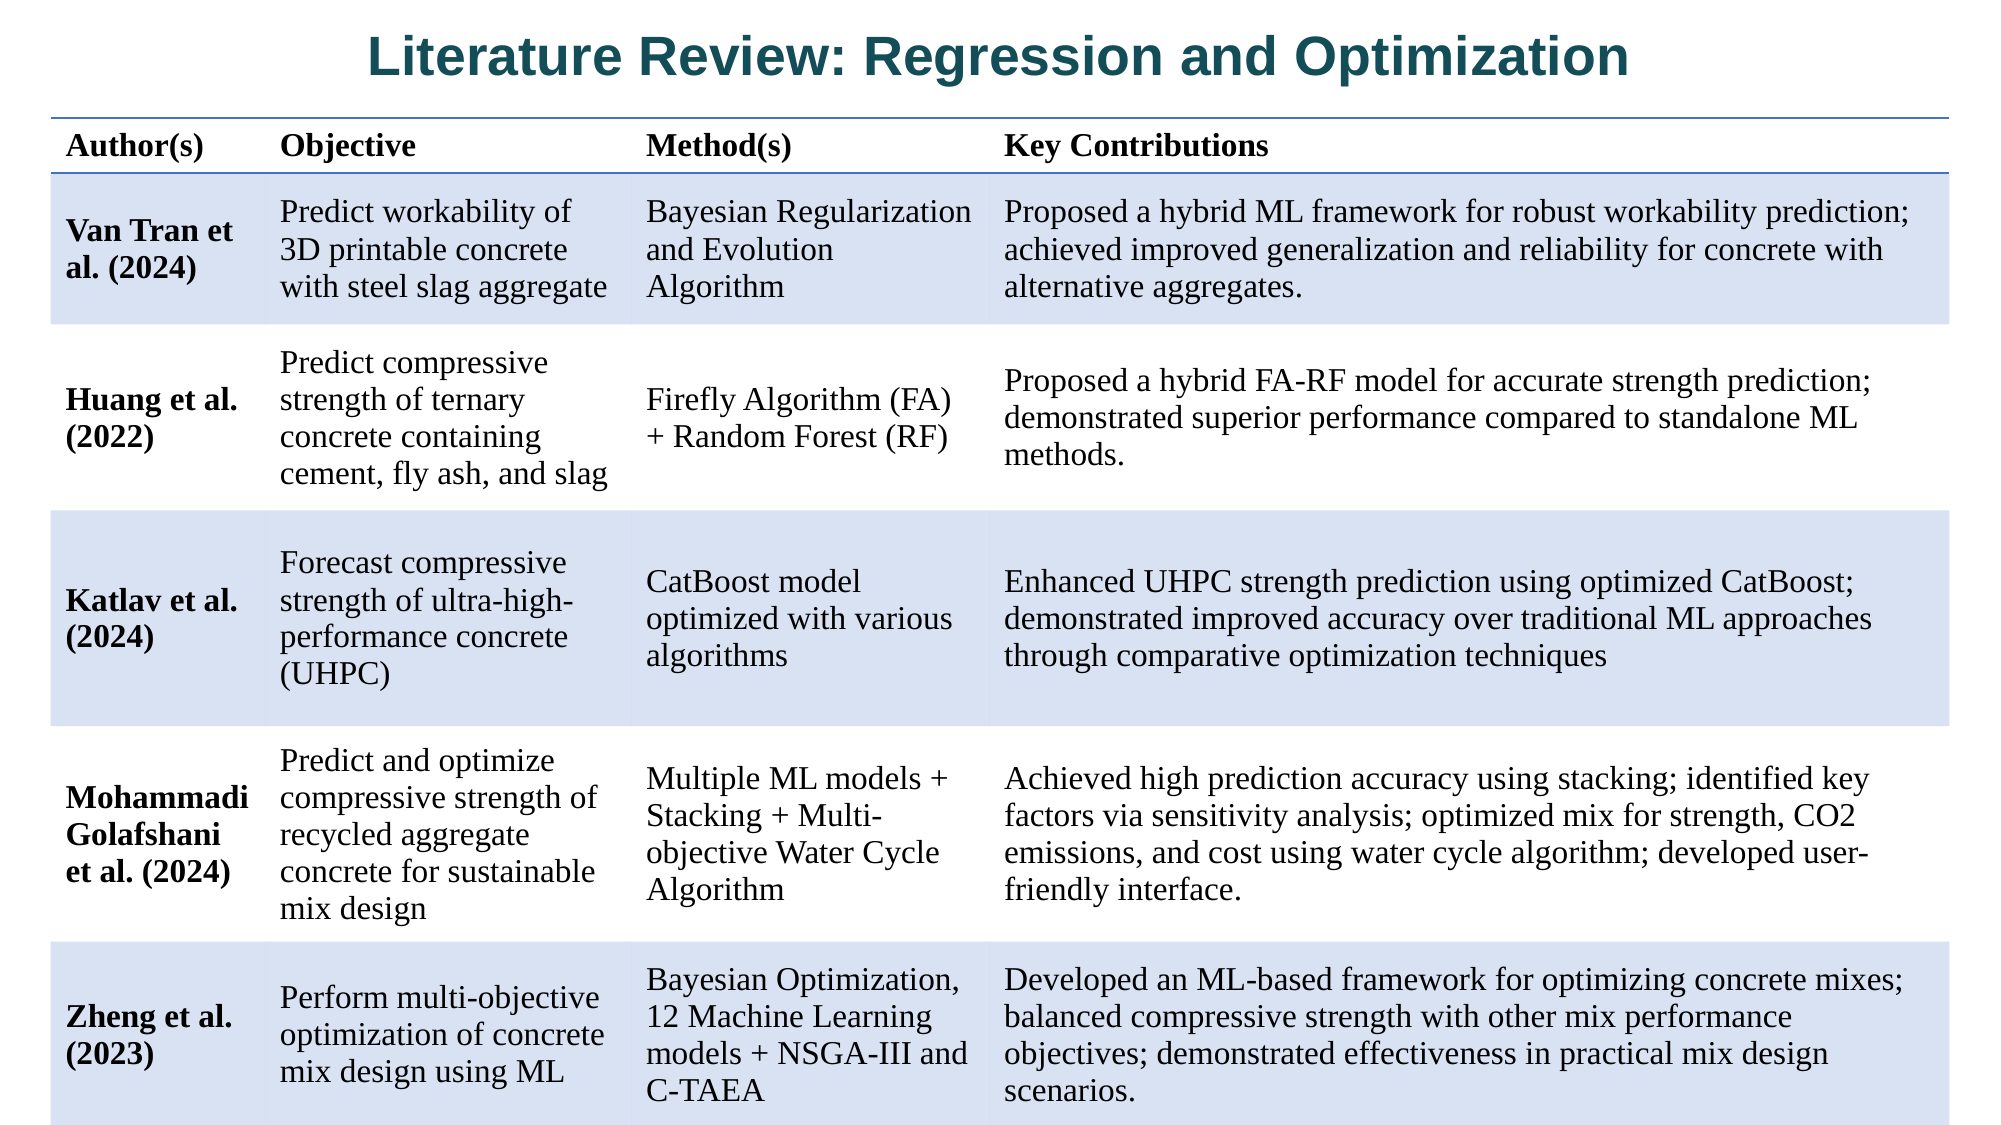

Literature Review: Regression and Optimization
| Author(s) | Objective | Method(s) | Key Contributions |
| --- | --- | --- | --- |
| Van Tran et al. (2024) | Predict workability of 3D printable concrete with steel slag aggregate | Bayesian Regularization and Evolution Algorithm | Proposed a hybrid ML framework for robust workability prediction; achieved improved generalization and reliability for concrete with alternative aggregates. |
| Huang et al. (2022) | Predict compressive strength of ternary concrete containing cement, fly ash, and slag | Firefly Algorithm (FA) + Random Forest (RF) | Proposed a hybrid FA-RF model for accurate strength prediction; demonstrated superior performance compared to standalone ML methods. |
| Katlav et al. (2024) | Forecast compressive strength of ultra-high-performance concrete (UHPC) | CatBoost model optimized with various algorithms | Enhanced UHPC strength prediction using optimized CatBoost; demonstrated improved accuracy over traditional ML approaches through comparative optimization techniques |
| Mohammadi Golafshani et al. (2024) | Predict and optimize compressive strength of recycled aggregate concrete for sustainable mix design | Multiple ML models + Stacking + Multi-objective Water Cycle Algorithm | Achieved high prediction accuracy using stacking; identified key factors via sensitivity analysis; optimized mix for strength, CO2 emissions, and cost using water cycle algorithm; developed user-friendly interface. |
| Zheng et al. (2023) | Perform multi-objective optimization of concrete mix design using ML | Bayesian Optimization, 12 Machine Learning models + NSGA-III and C-TAEA | Developed an ML-based framework for optimizing concrete mixes; balanced compressive strength with other mix performance objectives; demonstrated effectiveness in practical mix design scenarios. |